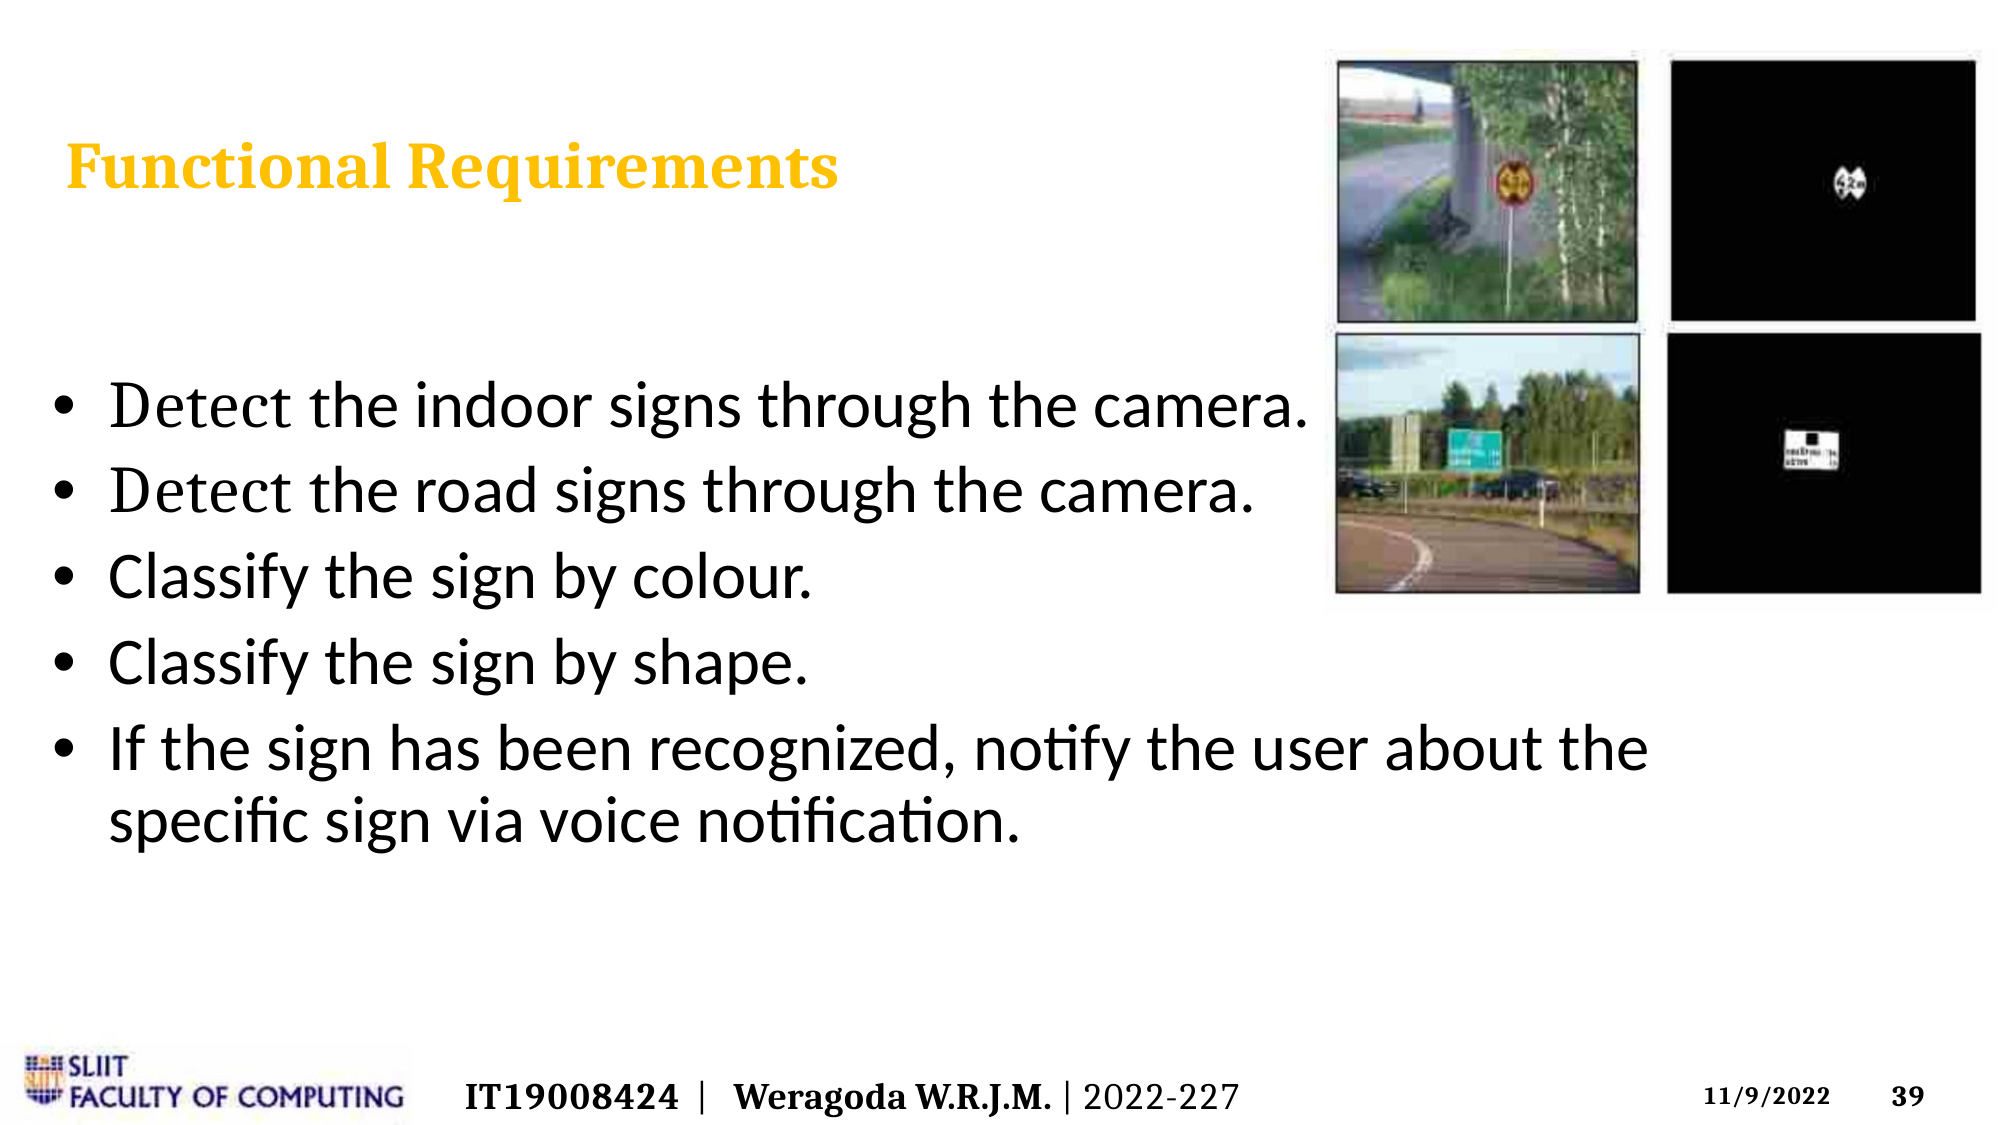

Functional Requirements
• Detect the indoor signs through the camera.
• Detect the road signs through the camera.
• Classify the sign by colour.
• Classify the sign by shape.
• If the sign has been recognized, notify the user about the
specific sign via voice notification.
IT19008424 | Weragoda W.R.J.M. | 2022-227
39
11/9/2022